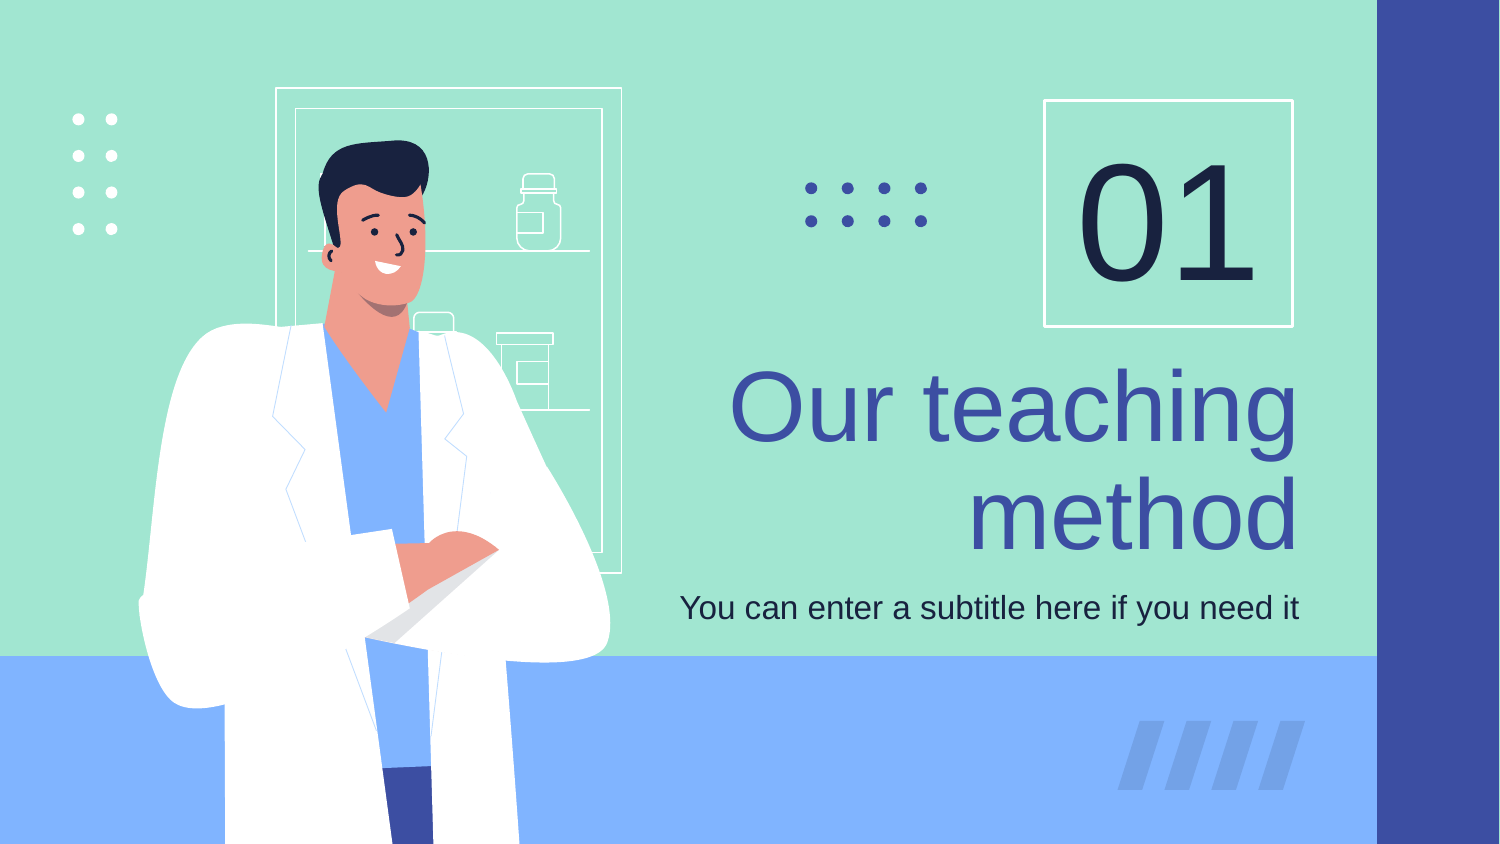

01

# Our teaching method
You can enter a subtitle here if you need it